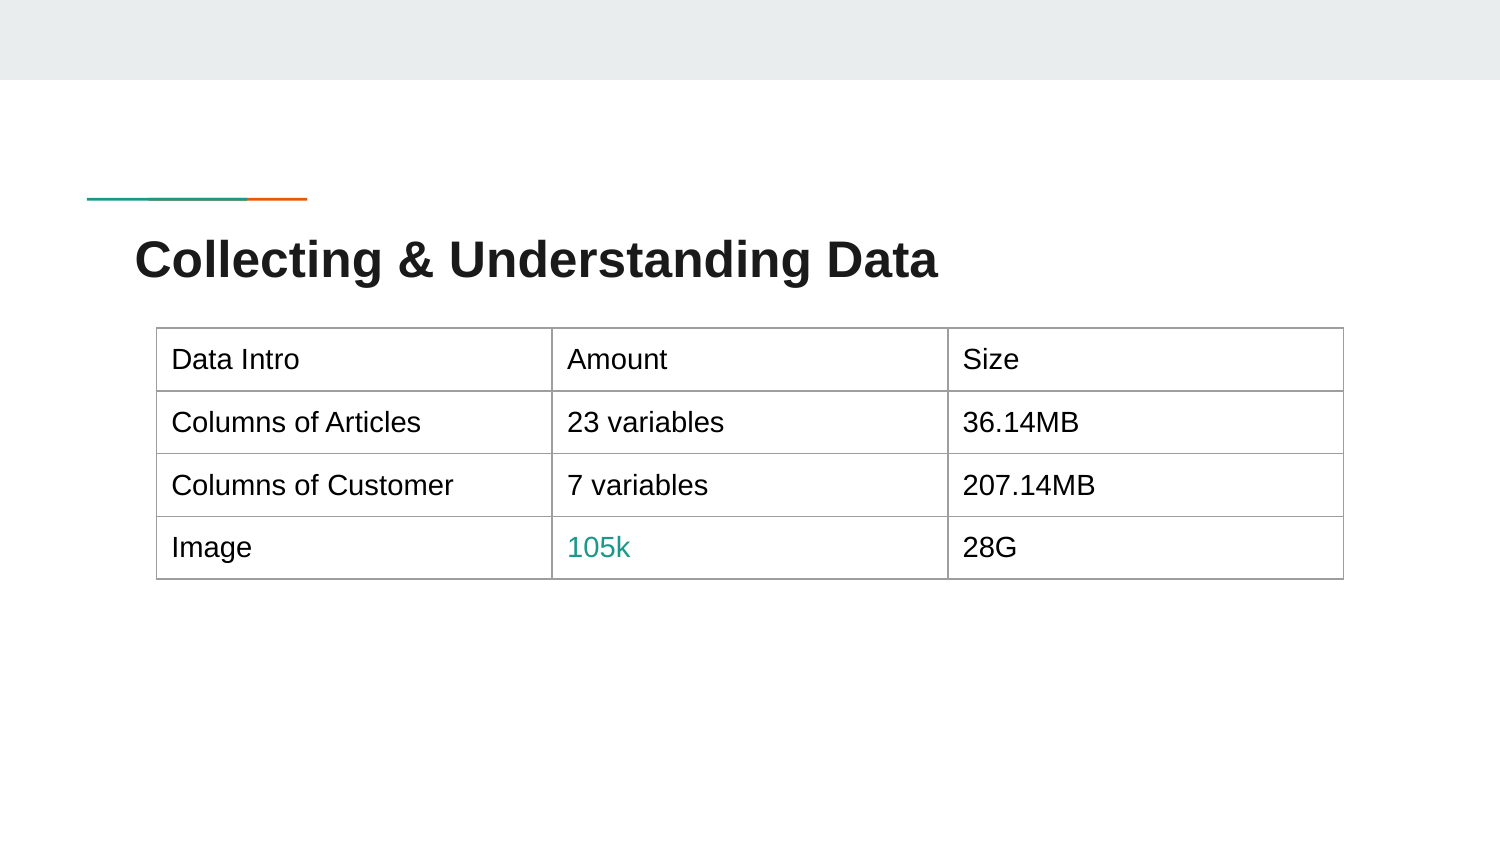

# Collecting & Understanding Data
| Data Intro | Amount | Size |
| --- | --- | --- |
| Columns of Articles | 23 variables | 36.14MB |
| Columns of Customer | 7 variables | 207.14MB |
| Image | 105k | 28G |